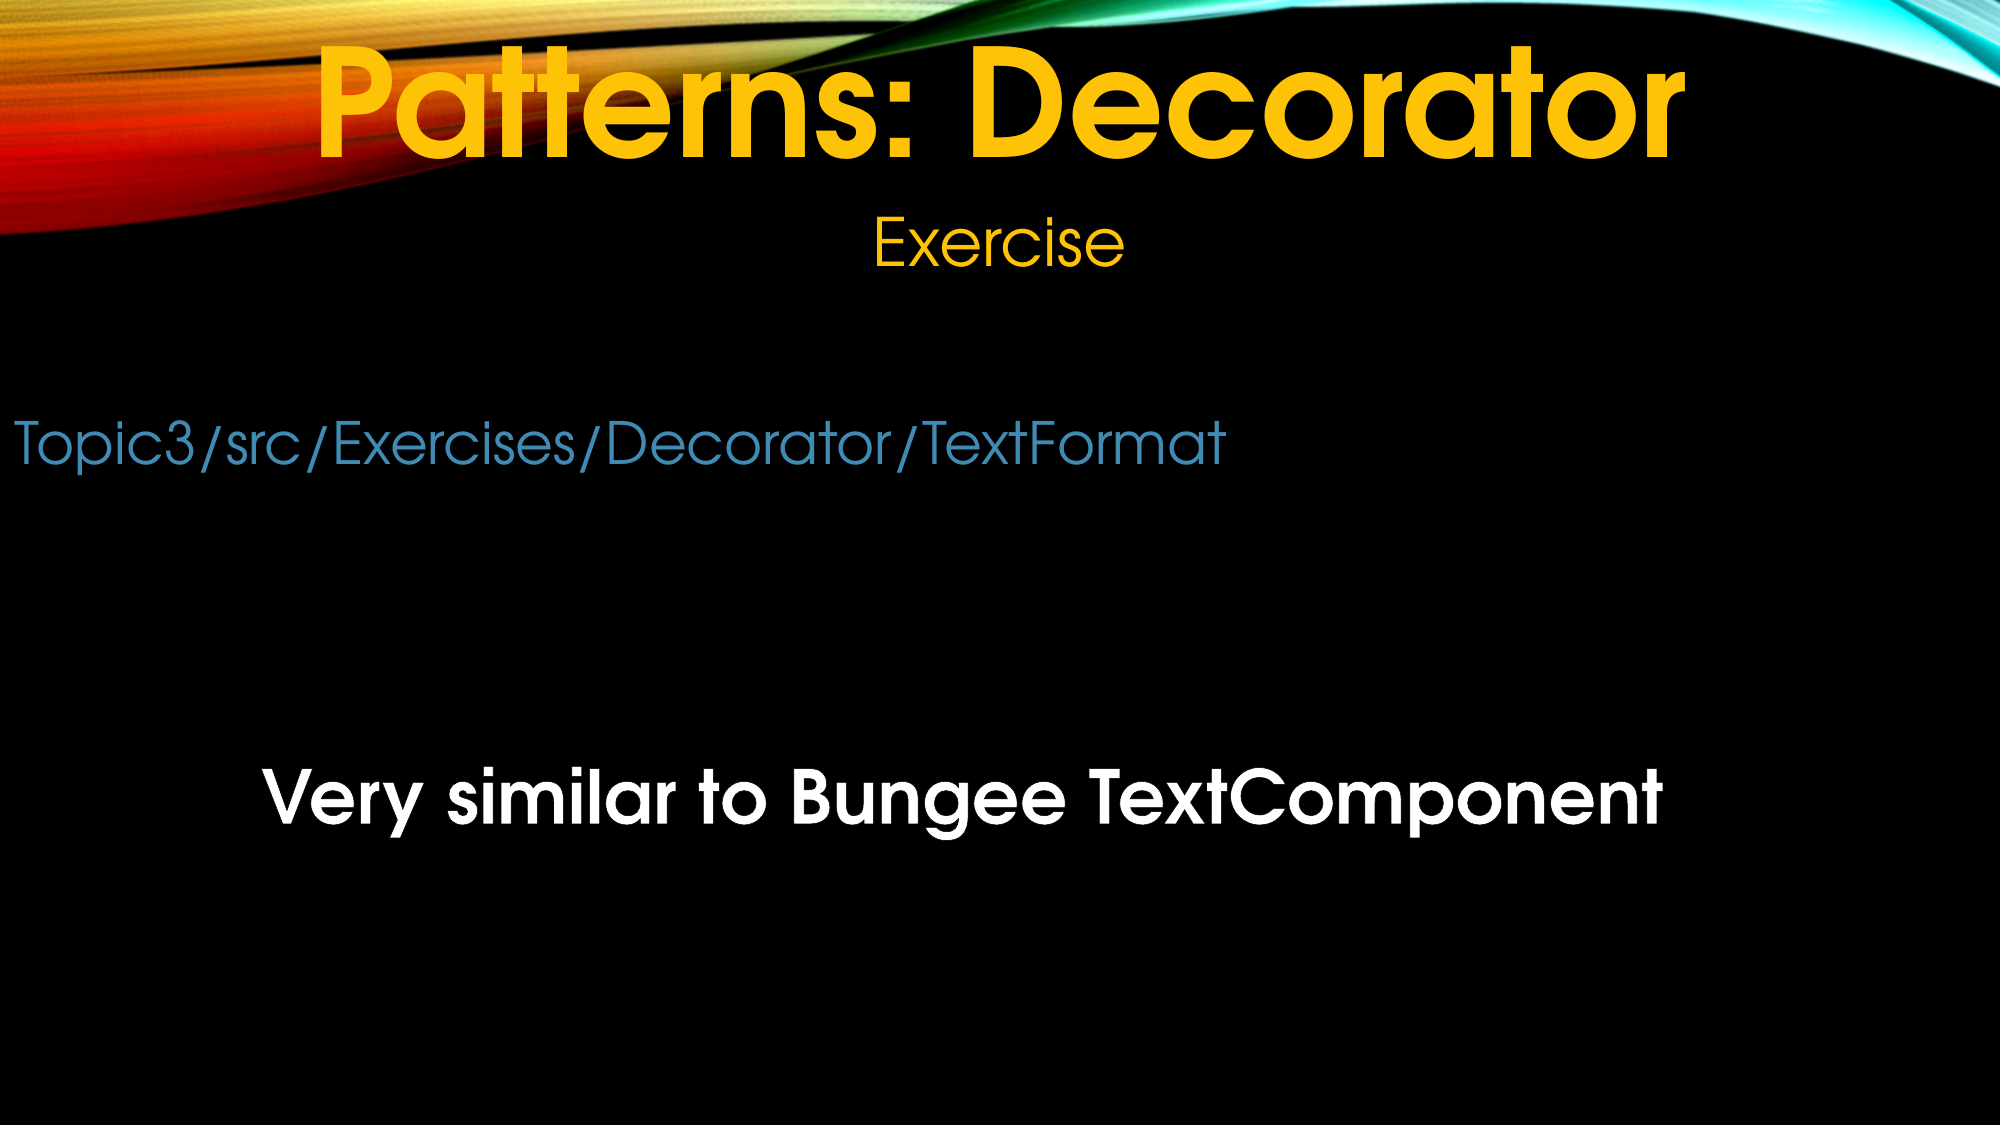

Patterns: Decorator
Exercise
Topic3/src/Exercises/Decorator/TextFormat
Very similar to Bungee TextComponent